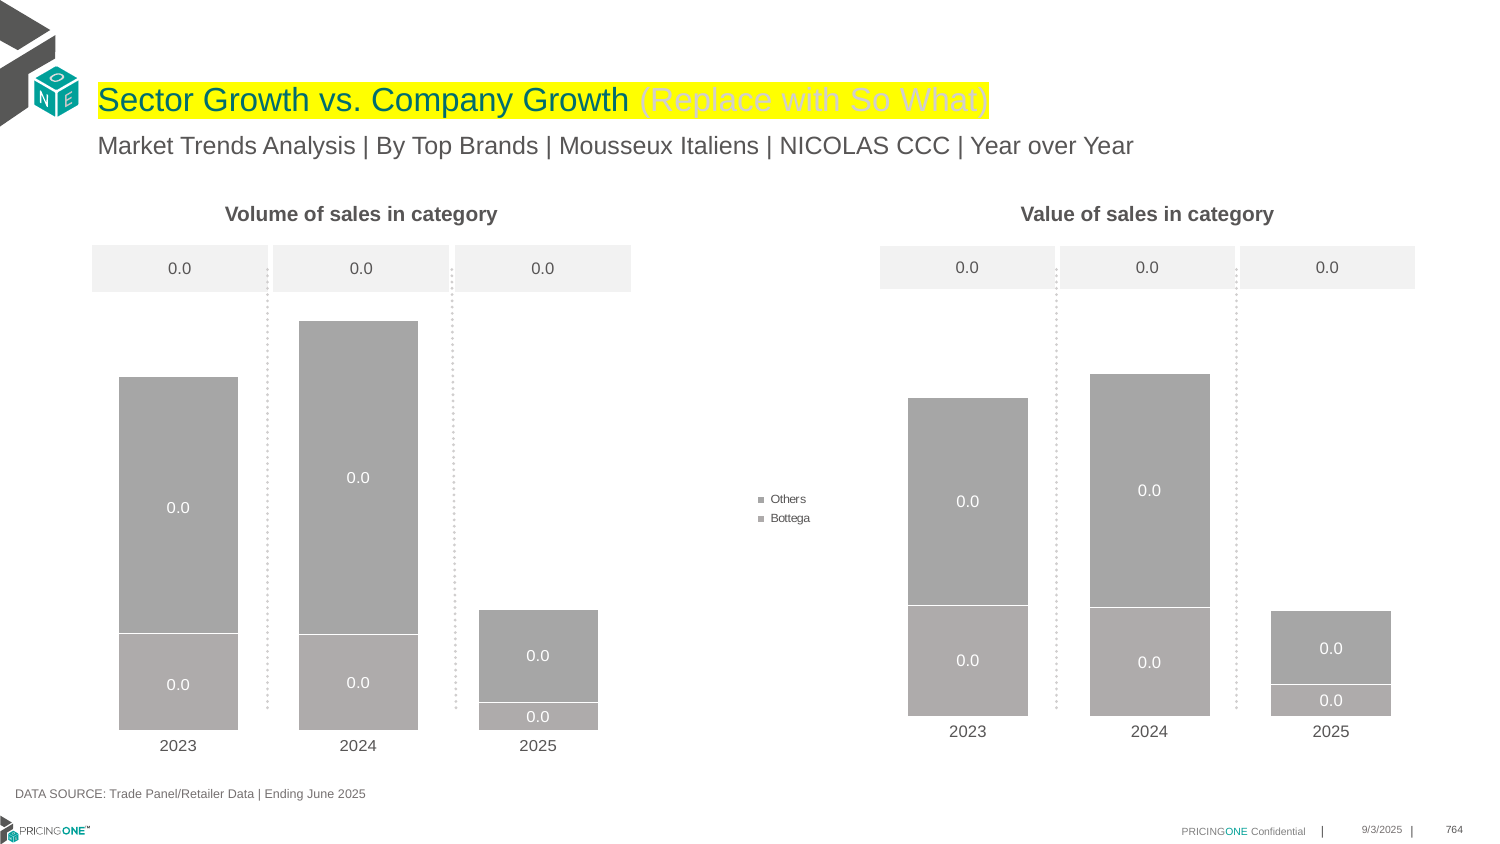

# Sector Growth vs. Company Growth (Replace with So What)
Market Trends Analysis | By Top Brands | Mousseux Italiens | NICOLAS CCC | Year over Year
| Value of sales in category |  |  |
| --- | --- | --- |
| 0.0 | 0.0 | 0.0 |
| Volume of sales in category |  |  |
| --- | --- | --- |
| 0.0 | 0.0 | 0.0 |

### Chart

| Category | Bottega | Others |
|---|---|---|
| 2023 | 0.015907 | 0.02977 |
| 2024 | 0.015514 | 0.033635 |
| 2025 | 0.004477 | 0.010599 |

### Chart

| Category | Bottega | Others |
|---|---|---|
| 2023 | 0.001014 | 0.002666 |
| 2024 | 0.000998 | 0.003257 |
| 2025 | 0.000296 | 0.00096 |
DATA SOURCE: Trade Panel/Retailer Data | Ending June 2025

9/3/2025
764